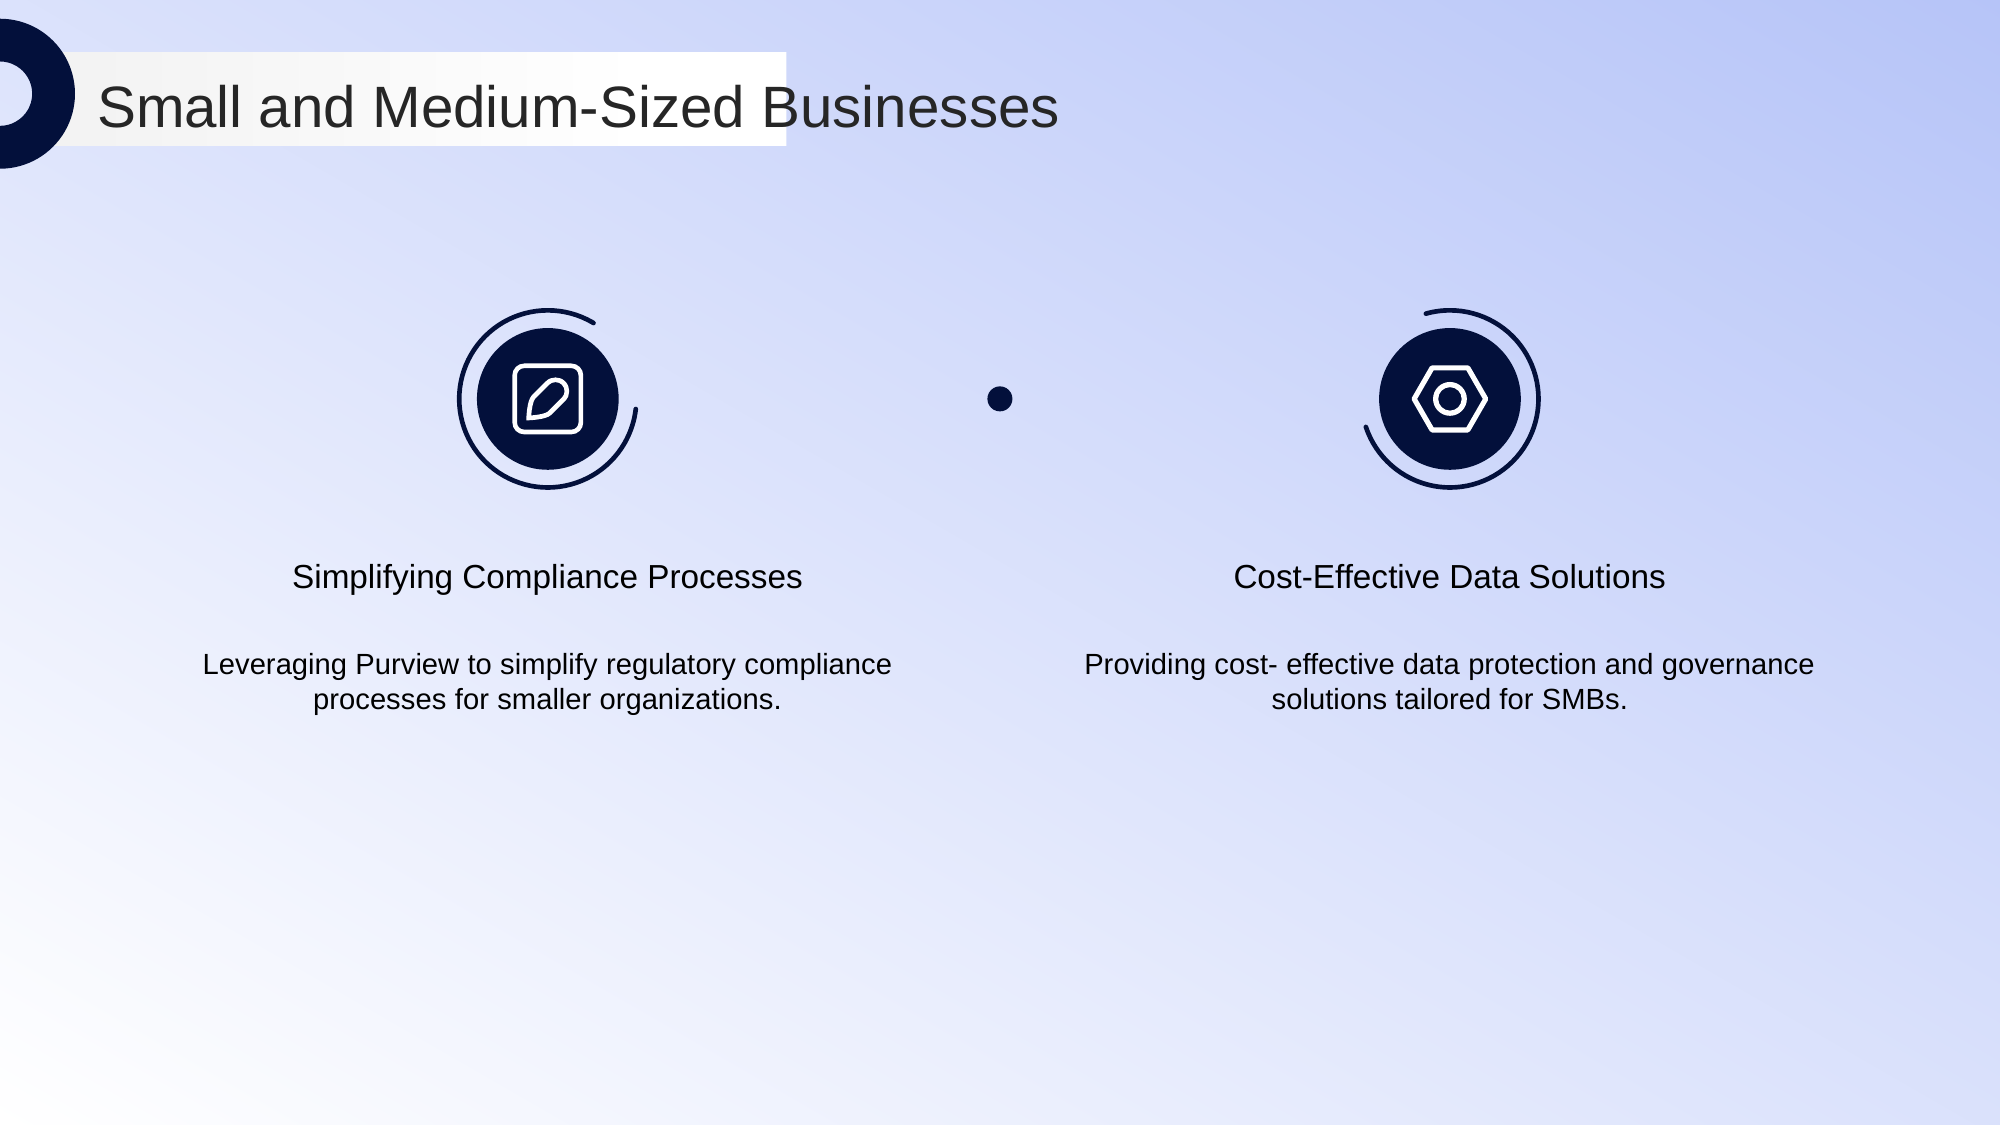

Small and Medium-Sized Businesses

Simplifying Compliance Processes
Cost-Effective Data Solutions
Leveraging Purview to simplify regulatory compliance processes for smaller organizations.
Providing cost- effective data protection and governance solutions tailored for SMBs.